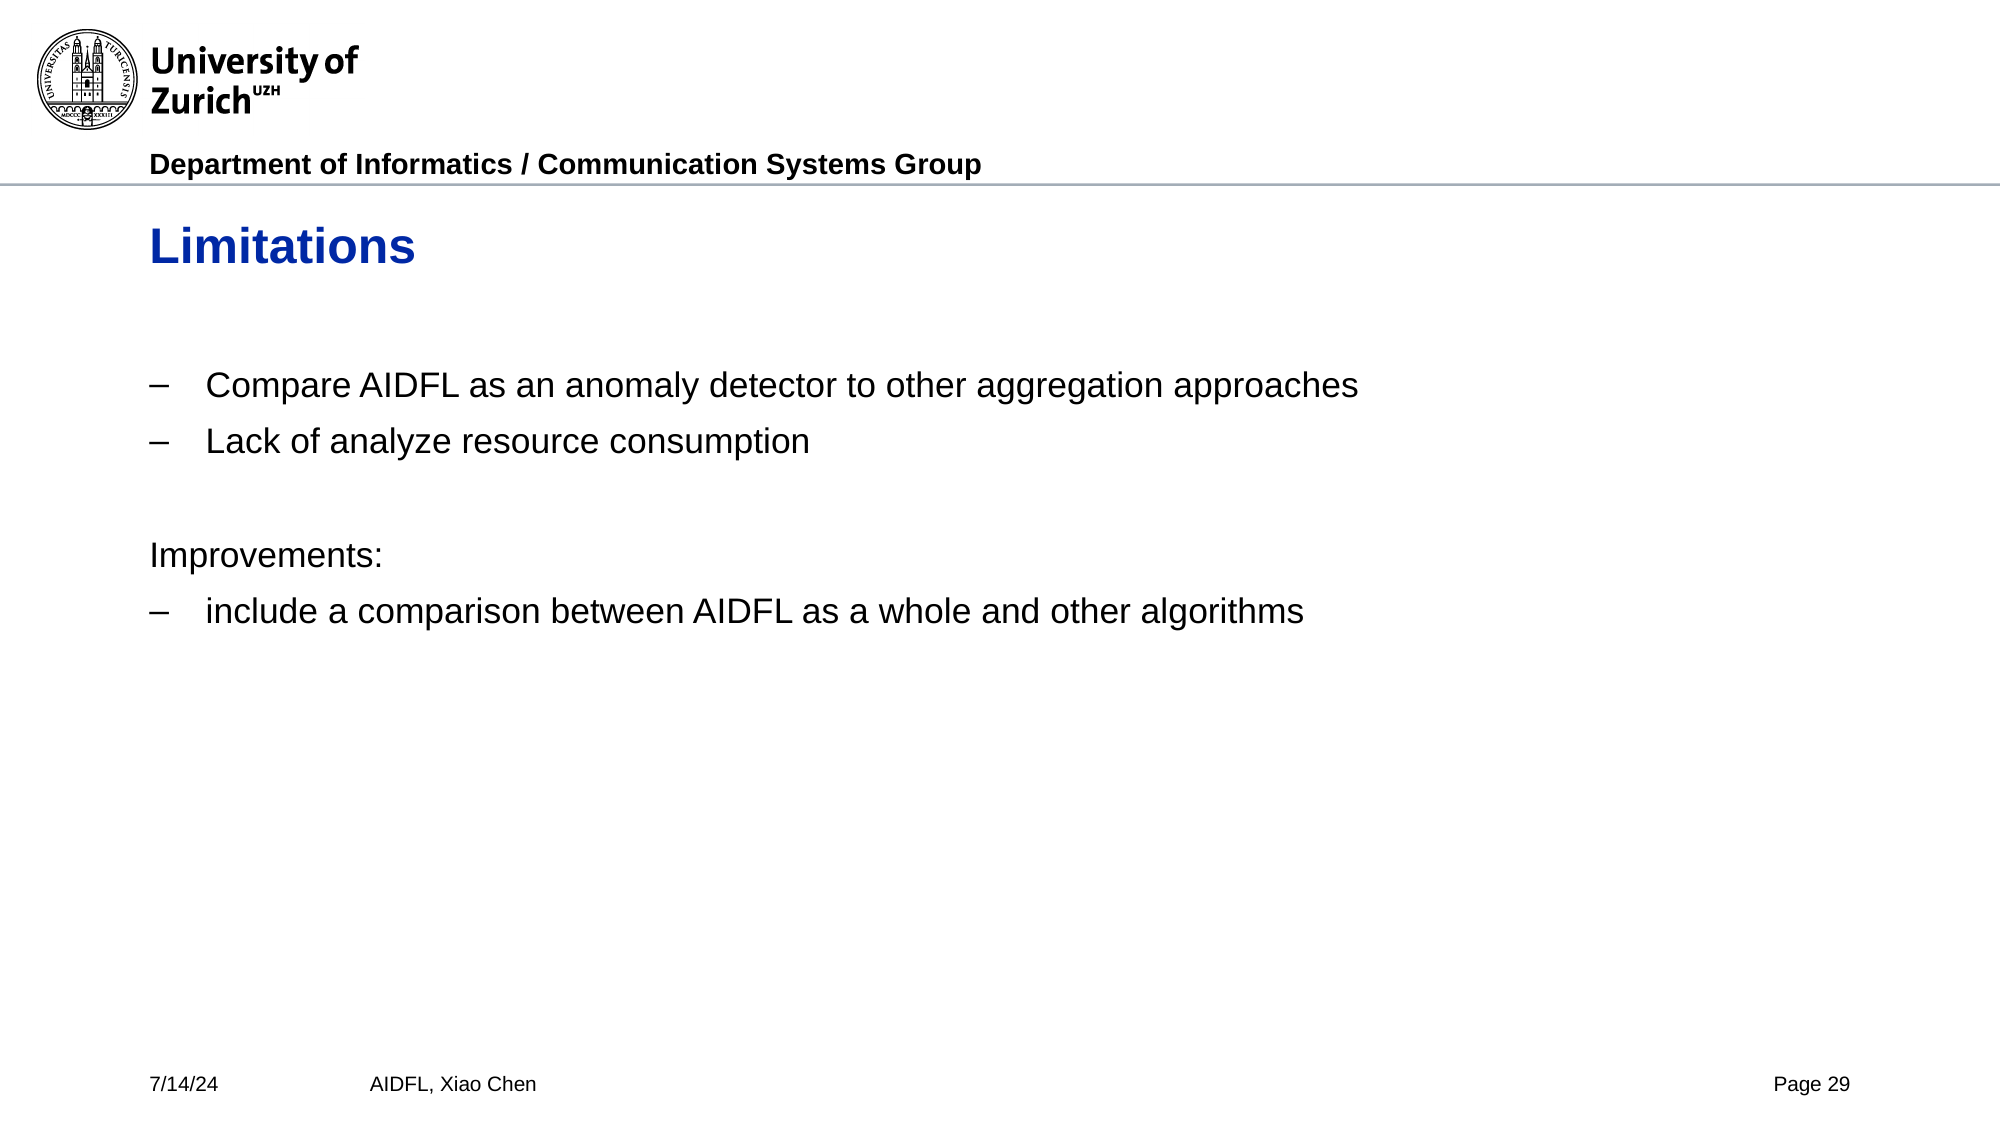

# Limitations
Compare AIDFL as an anomaly detector to other aggregation approaches
Lack of analyze resource consumption

Improvements:
include a comparison between AIDFL as a whole and other algorithms

7/14/24
AIDFL, Xiao Chen
Page 29